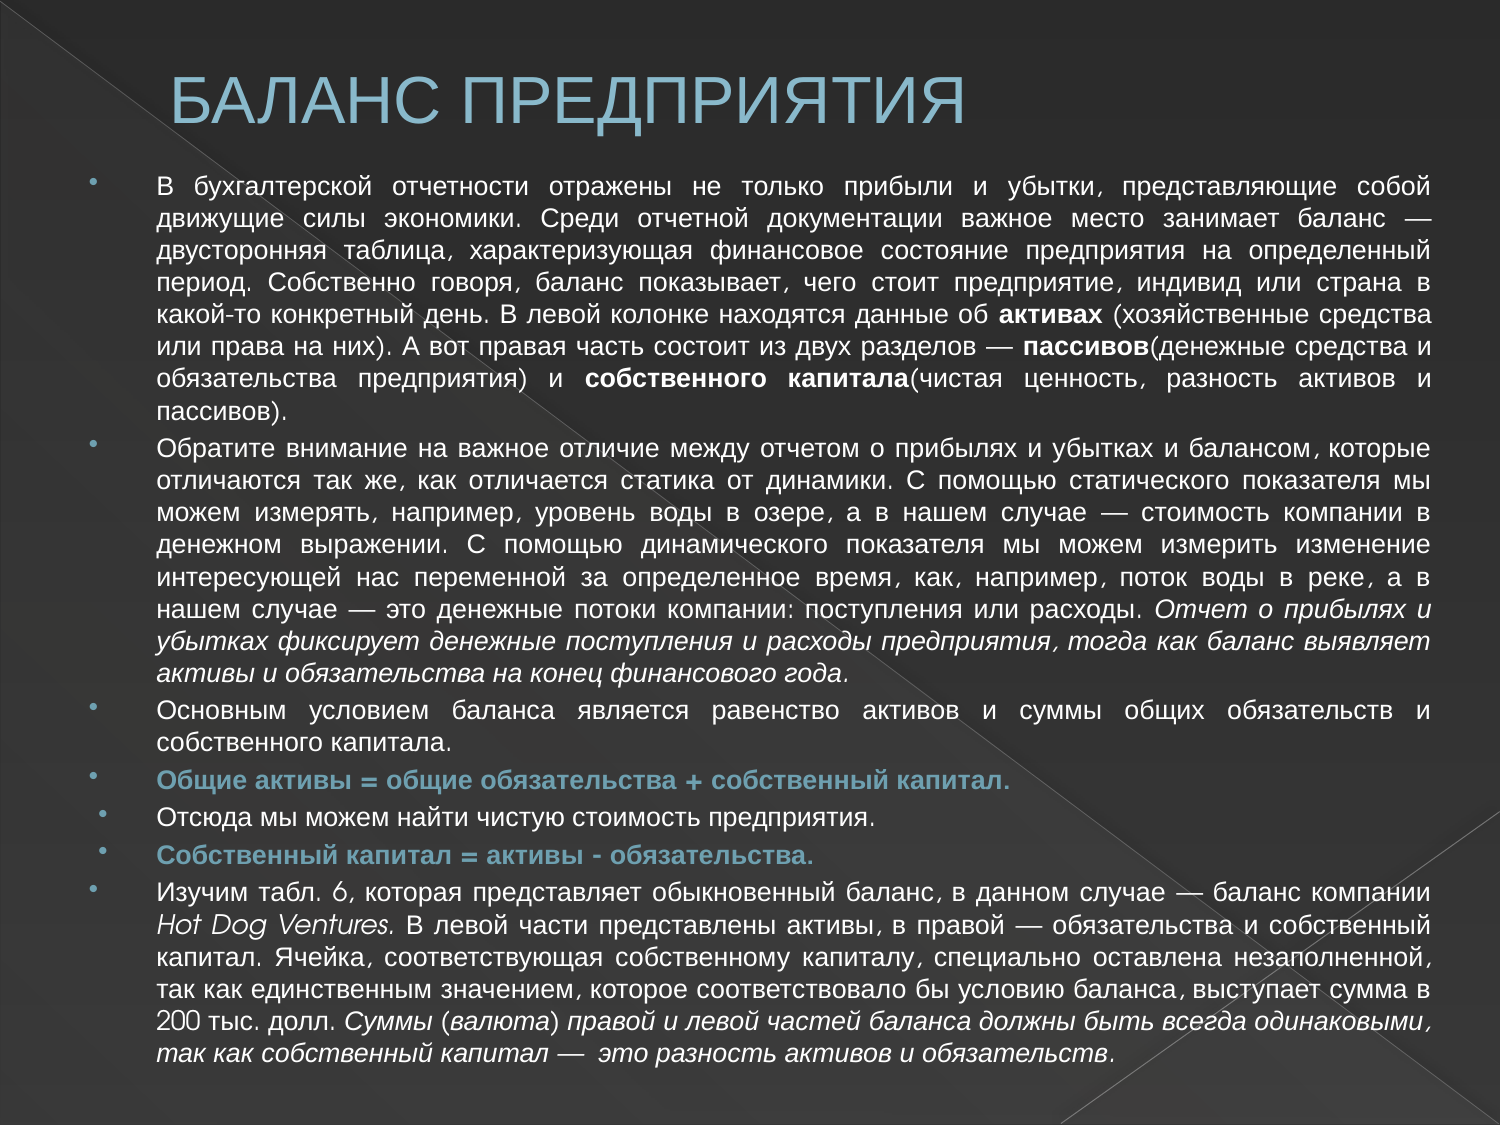

# БАЛАНС ПРЕДПРИЯТИЯ
В бухгалтерской отчетности отражены не только прибыли и убытки, представляющие собой движущие силы экономики. Среди отчетной документации важное место занимает баланс — двусторонняя таблица, характеризующая финансовое состояние предприятия на определенный период. Собственно говоря, баланс показывает, чего стоит предприятие, индивид или страна в какой-то конкретный день. В левой колонке находятся данные об активах (хозяйственные средства или права на них). А вот правая часть состоит из двух разделов — пассивов(денежные средства и обязательства предприятия) и собственного капитала(чистая ценность, разность активов и пассивов).
Обратите внимание на важное отличие между отчетом о прибылях и убытках и ба­лансом, которые отличаются так же, как отличается статика от динамики. С помощью статического показателя мы можем измерять, например, уровень воды в озере, а в нашем случае — стоимость компании в денежном выражении. С помощью динамического по­казателя мы можем измерить изменение интересующей нас переменной за определен­ное время, как, например, поток воды в реке, а в нашем случае — это денежные потоки компании: поступления или расходы. Отчет о прибылях и убытках фиксирует денежные поступления и расходы предприятия, тогда как баланс выявляет активы и обязательства на конец финансового года.
Основным условием баланса является равенство активов и суммы общих обязательств и собственного капитала.
Общие активы = общие обязательства + собственный капитал.
Отсюда мы можем найти чистую стоимость предприятия.
Собственный капитал = активы - обязательства.
Изучим табл. 6, которая представляет обыкновенный баланс, в данном случае — ба­ланс компании Hot Dog Ventures. В левой части представлены активы, в правой — обя­зательства и собственный капитал. Ячейка, соответствующая собственному капиталу, специально оставлена незаполненной, так как единственным значением, которое соответ­ствовало бы условию баланса, выступает сумма в 200 тыс. долл. Суммы (валюта) правой и левой частей баланса должны быть всегда одинаковыми, так как собственный капи­тал —  это разность активов и обязательств.